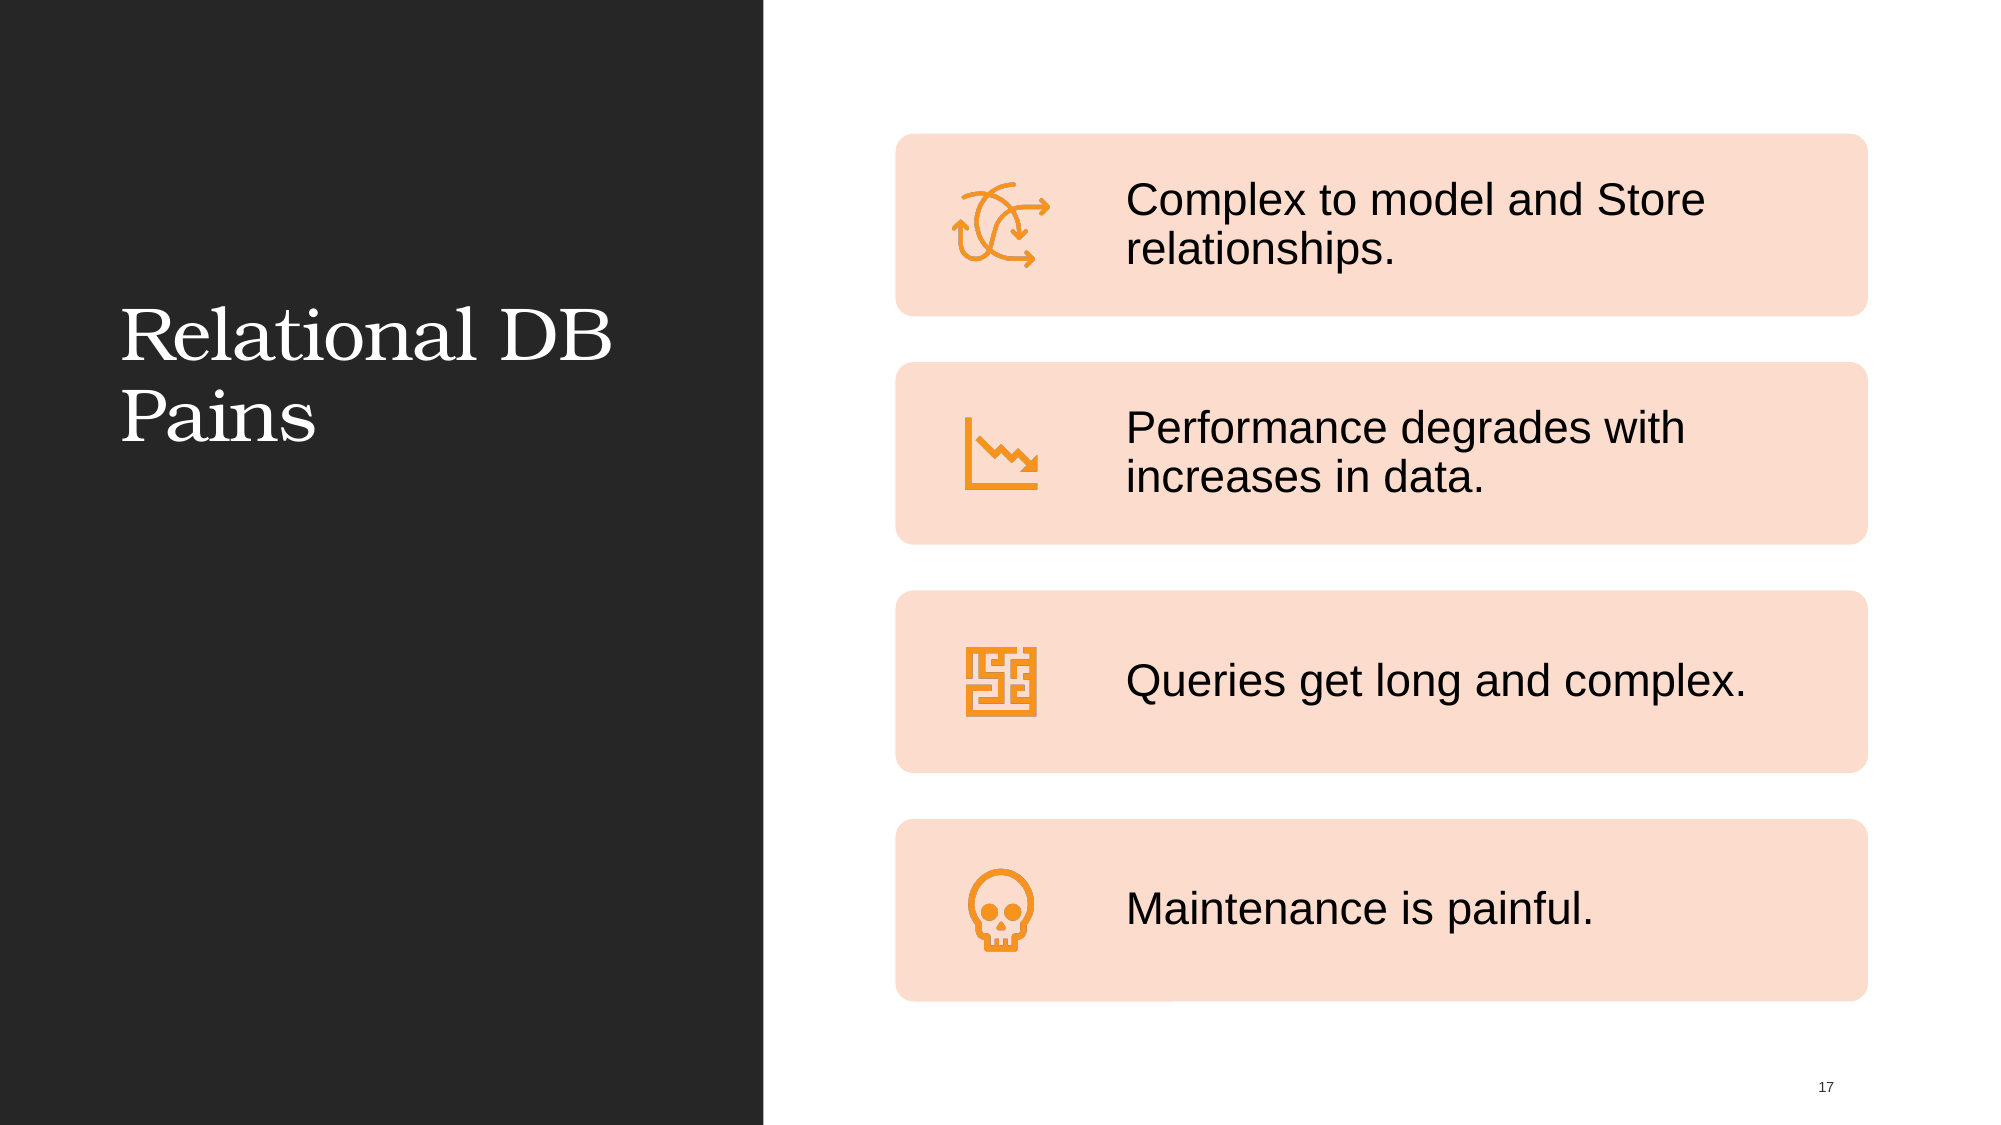

# Relational DB Pains
Complex to model and Store  relationships.
Performance degrades with increases in data.
Queries get long and complex.
Maintenance is painful.

17